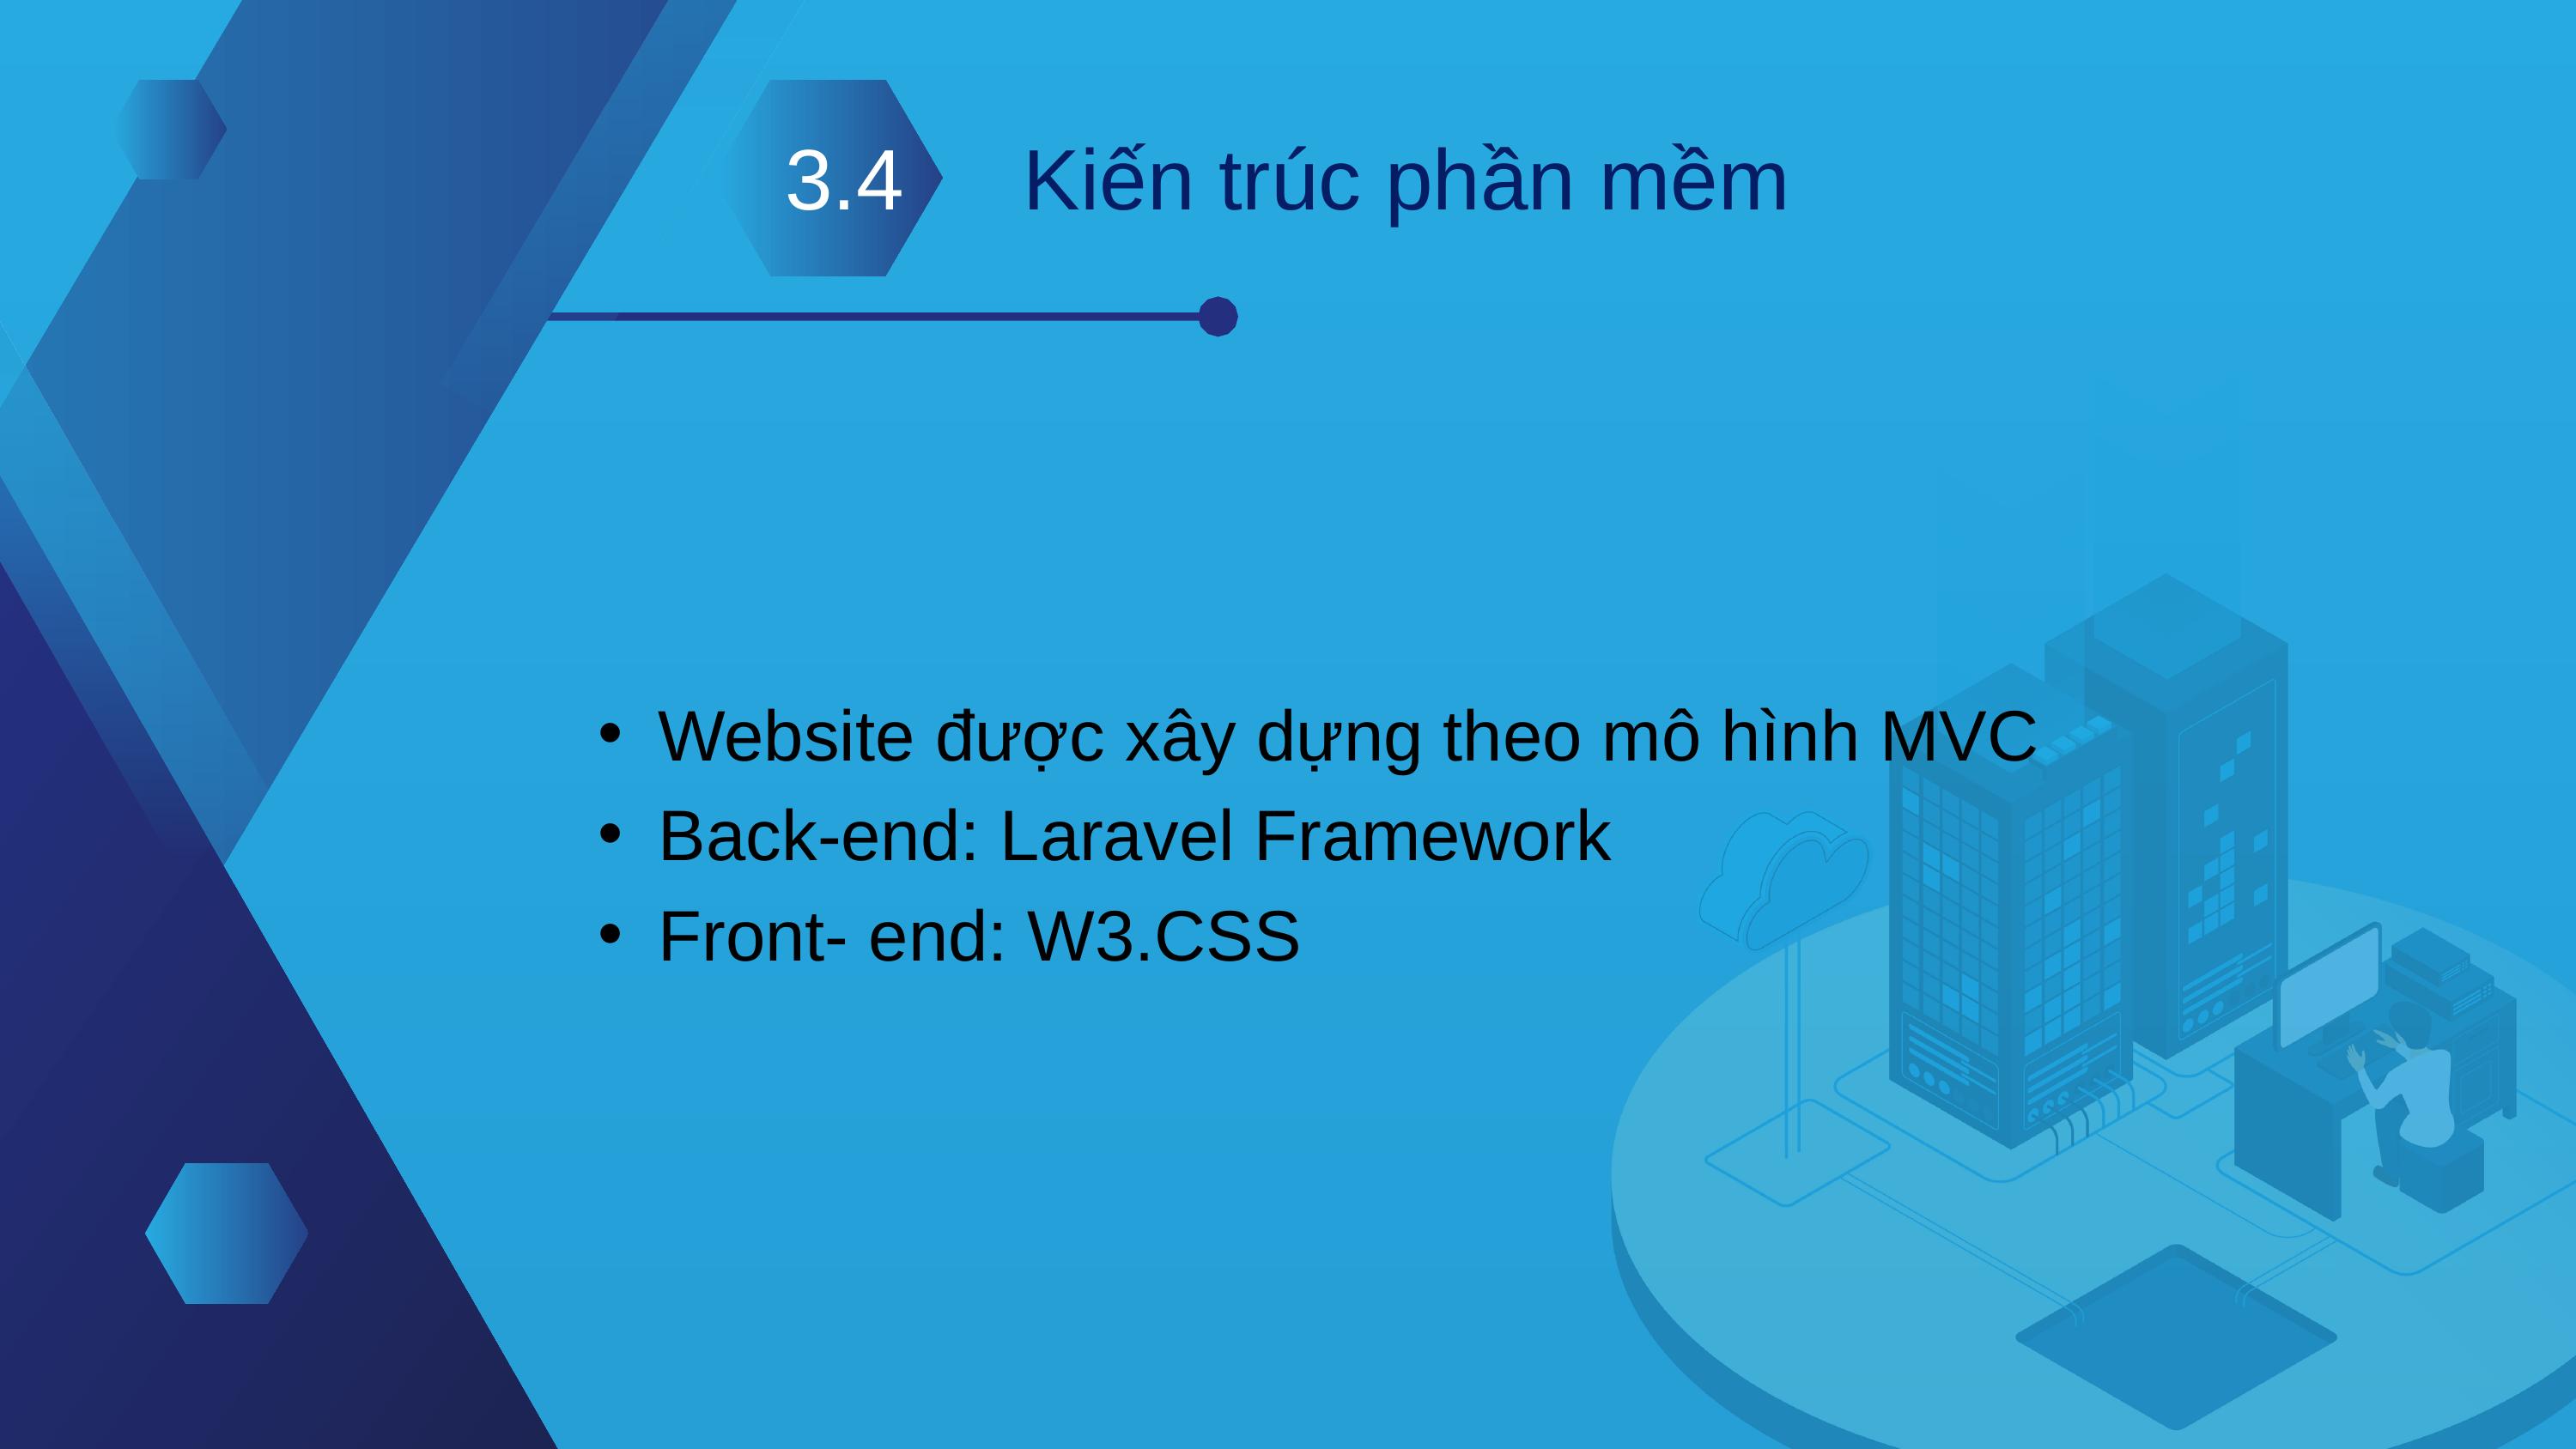

3.4     Kiến trúc phần mềm

Website được xây dựng theo mô hình MVC
Back-end: Laravel Framework
Front- end: W3.CSS